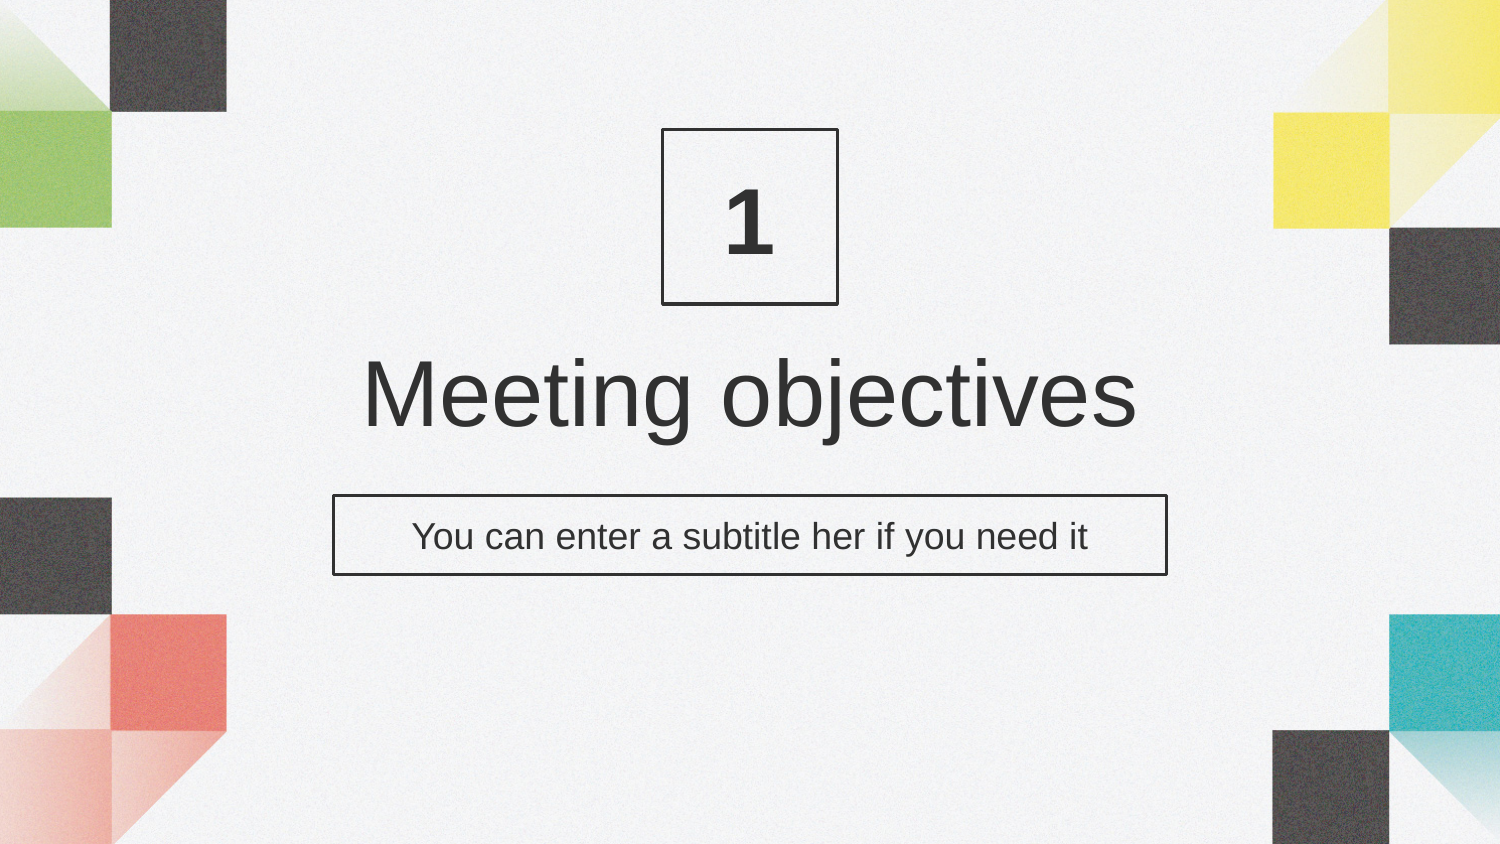

1
# Meeting objectives
You can enter a subtitle her if you need it